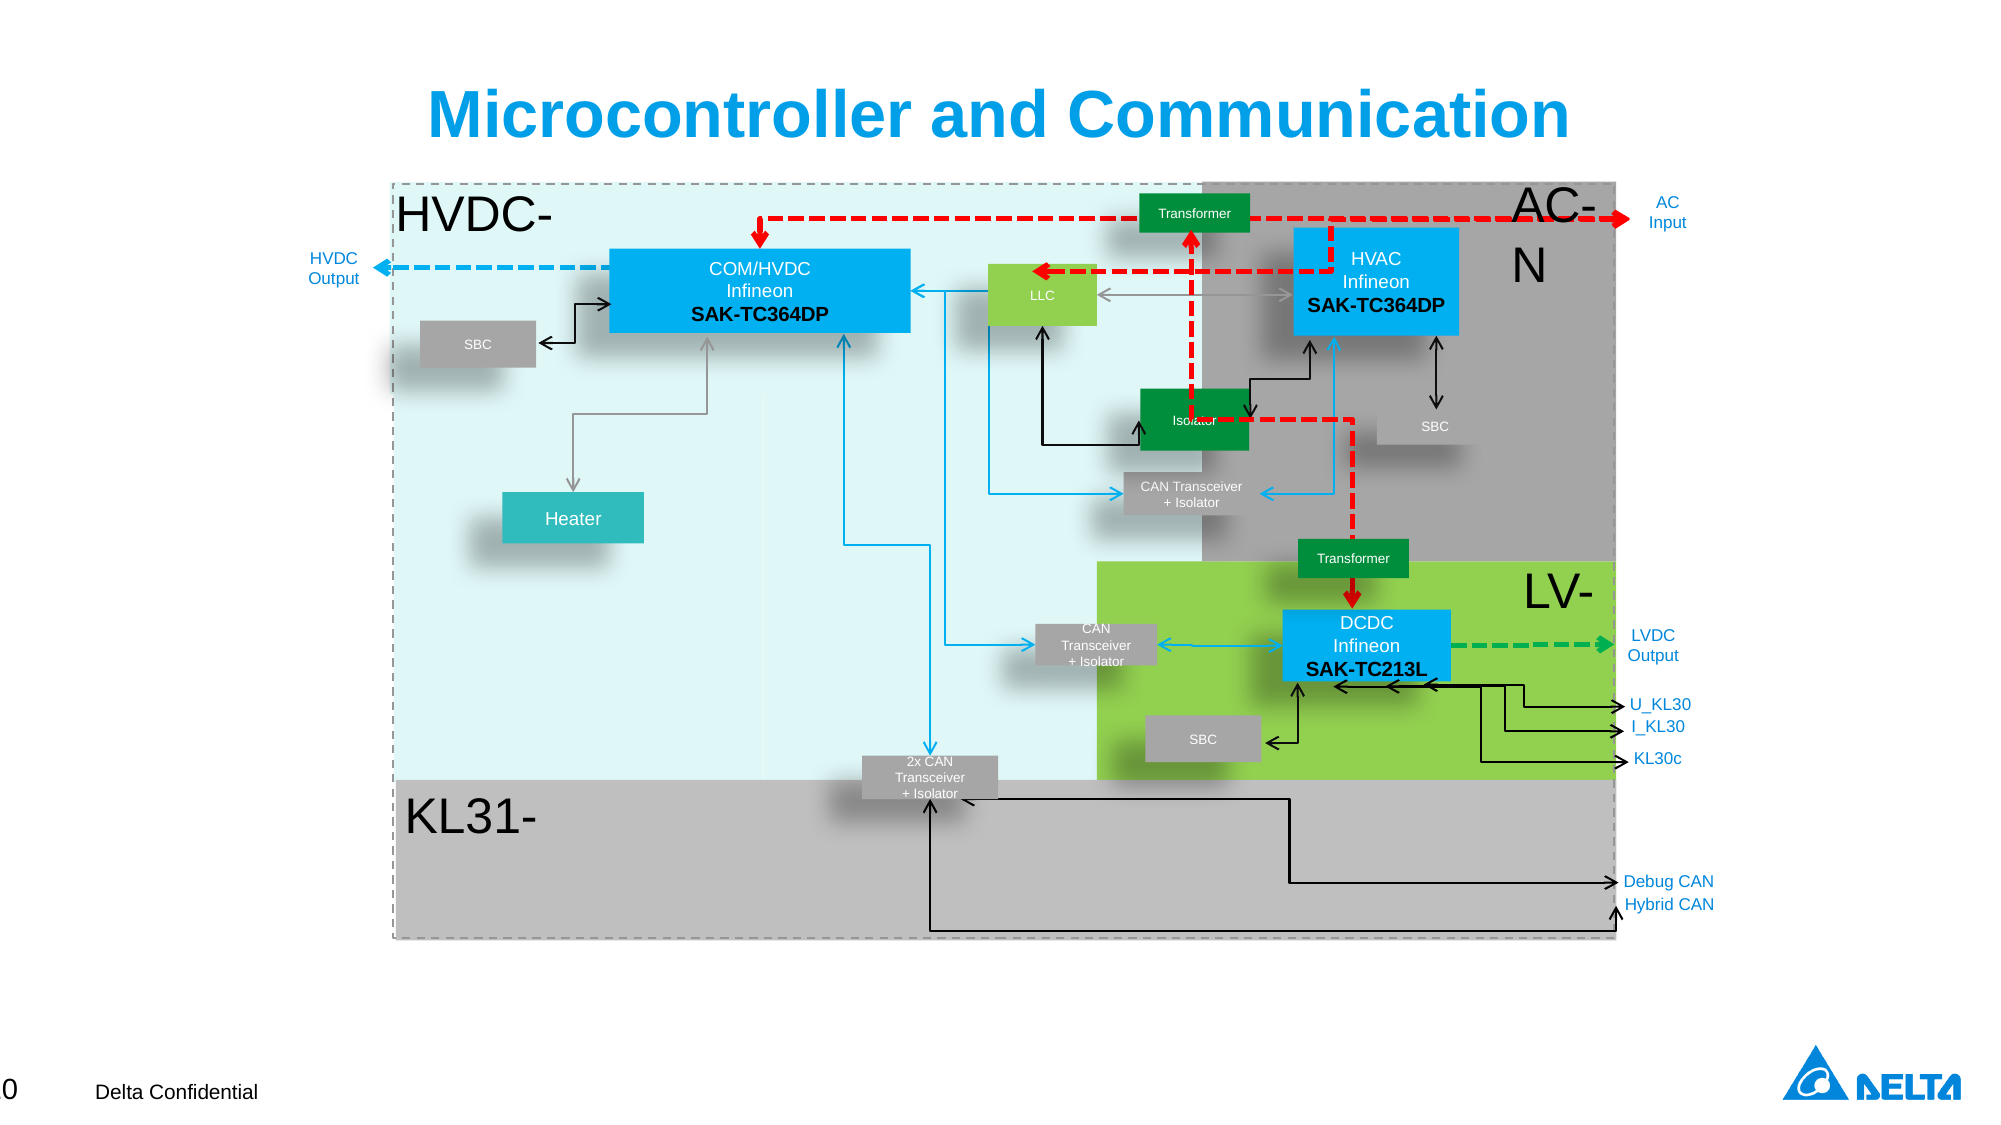

# Microcontroller and Communication
AC-N
HVDC-

AC
Input

Transformer

HVAC
Infineon
SAK-TC364DP

HVDC
Output
COM/HVDC
Infineon
SAK-TC364DP
LLC
SBC
Isolator

SBC
CAN Transceiver
+ Isolator
Heater
Transformer
LV-

DCDC
Infineon
SAK-TC213L
LVDC
Output
CAN Transceiver
+ Isolator
U_KL30
I_KL30
SBC
KL30c
2x CAN Transceiver
+ Isolator
KL31-

Debug CAN
Hybrid CAN